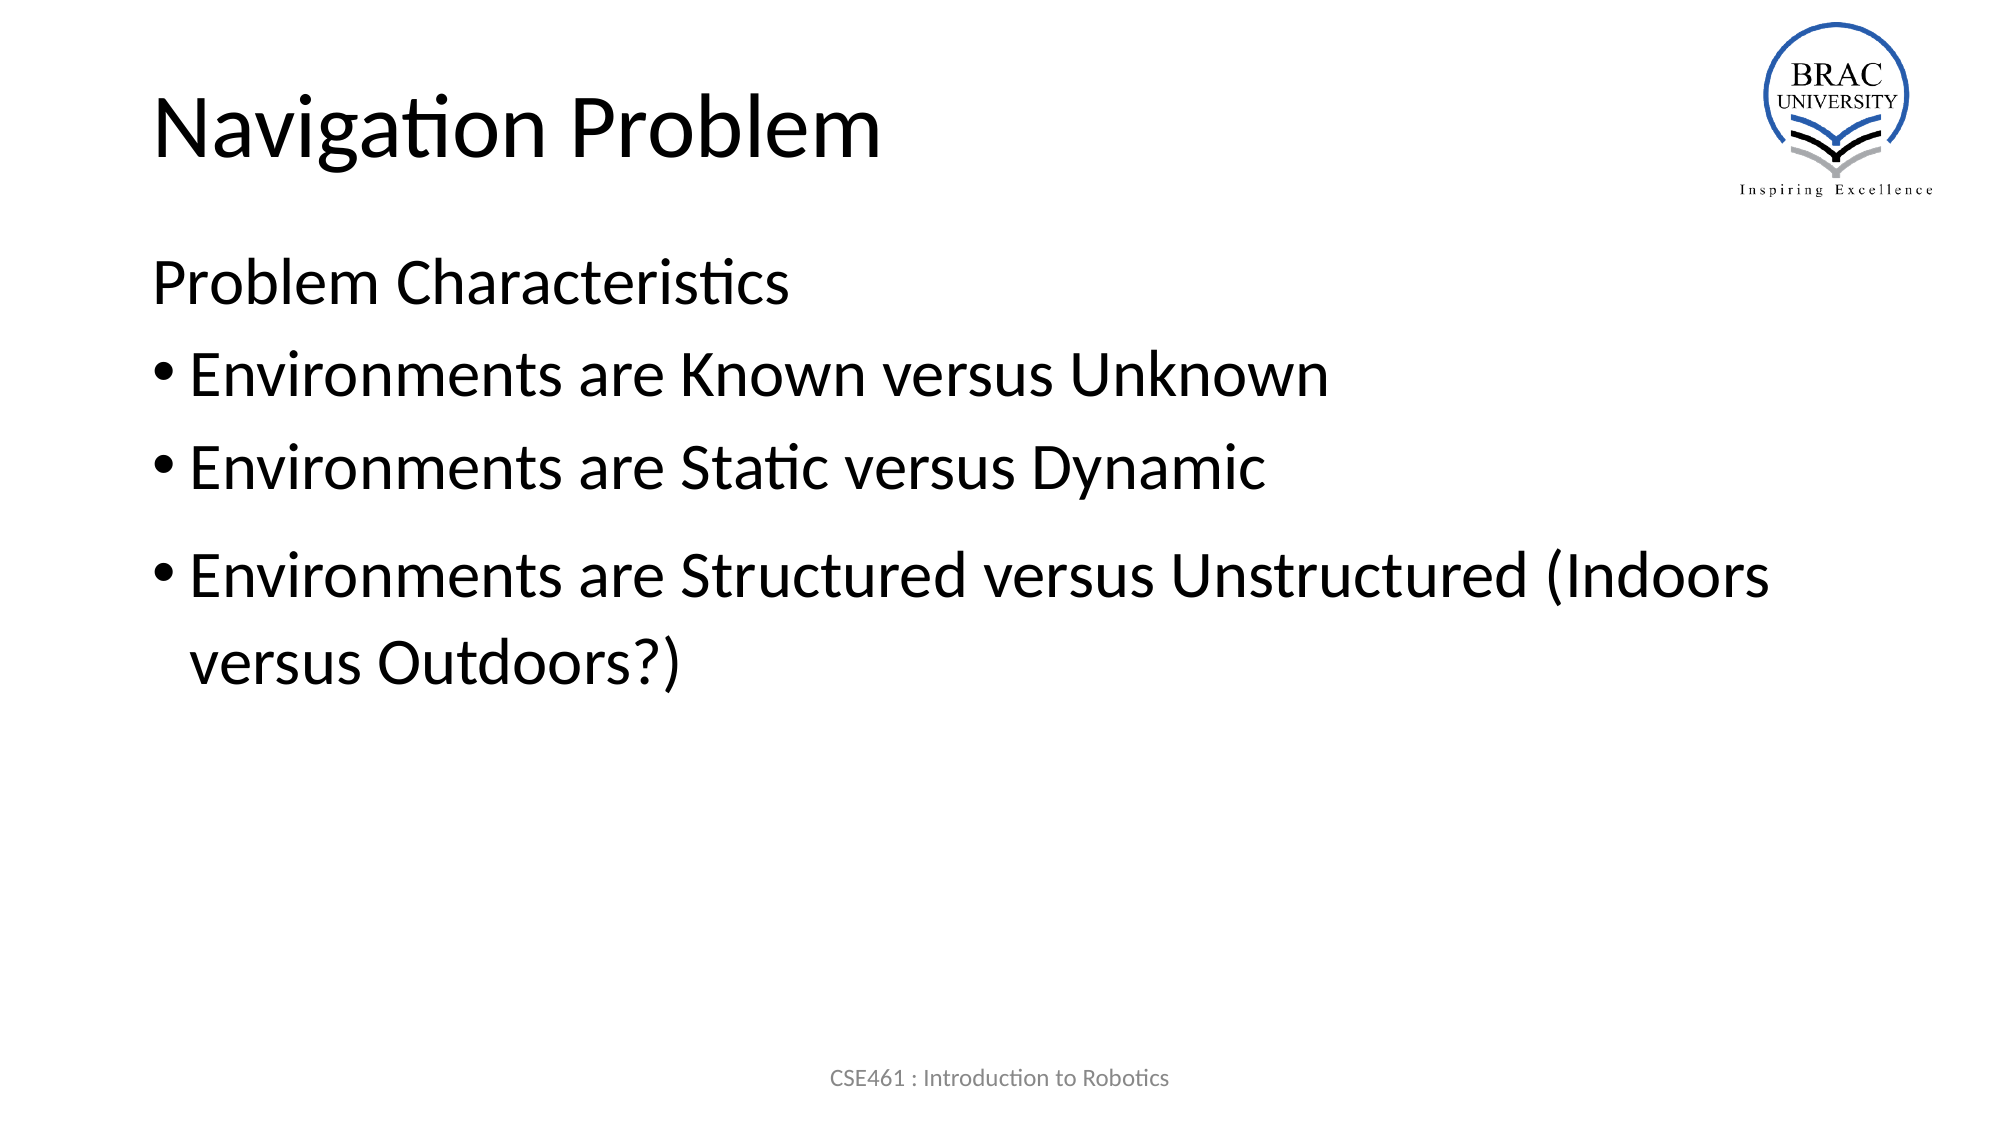

# Navigation Problem
Problem Characteristics
Environments are Known versus Unknown
Environments are Static versus Dynamic
Environments are Structured versus Unstructured (Indoors versus Outdoors?)
CSE461 : Introduction to Robotics
8